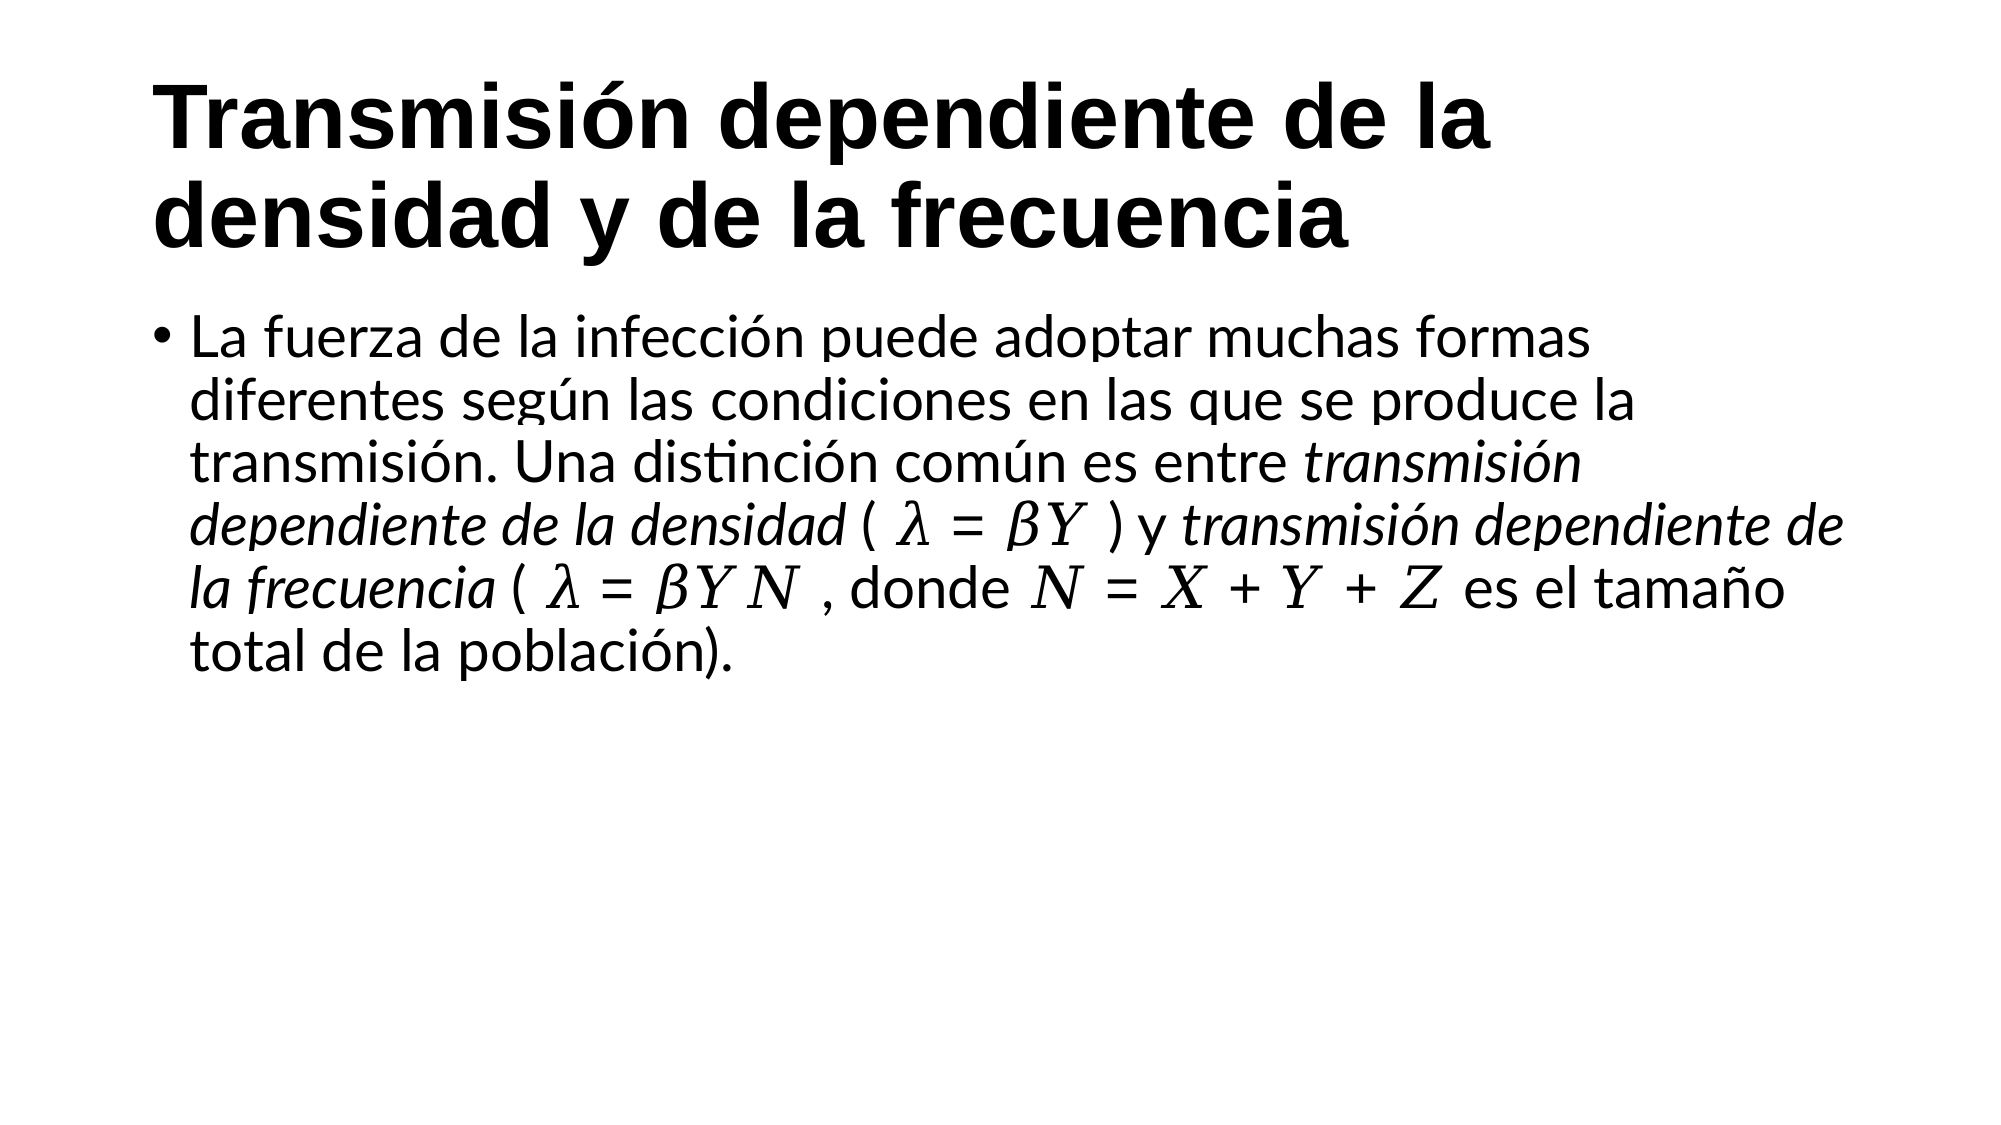

# Transmisión dependiente de la densidad y de la frecuencia
La fuerza de la infección puede adoptar muchas formas diferentes según las condiciones en las que se produce la transmisión. Una distinción común es entre transmisión dependiente de la densidad ( 𝜆 = 𝛽𝑌 ) y transmisión dependiente de la frecuencia ( 𝜆 = 𝛽𝑌𝑁 , donde 𝑁 = 𝑋 + 𝑌 + 𝑍 es el tamaño total de la población).